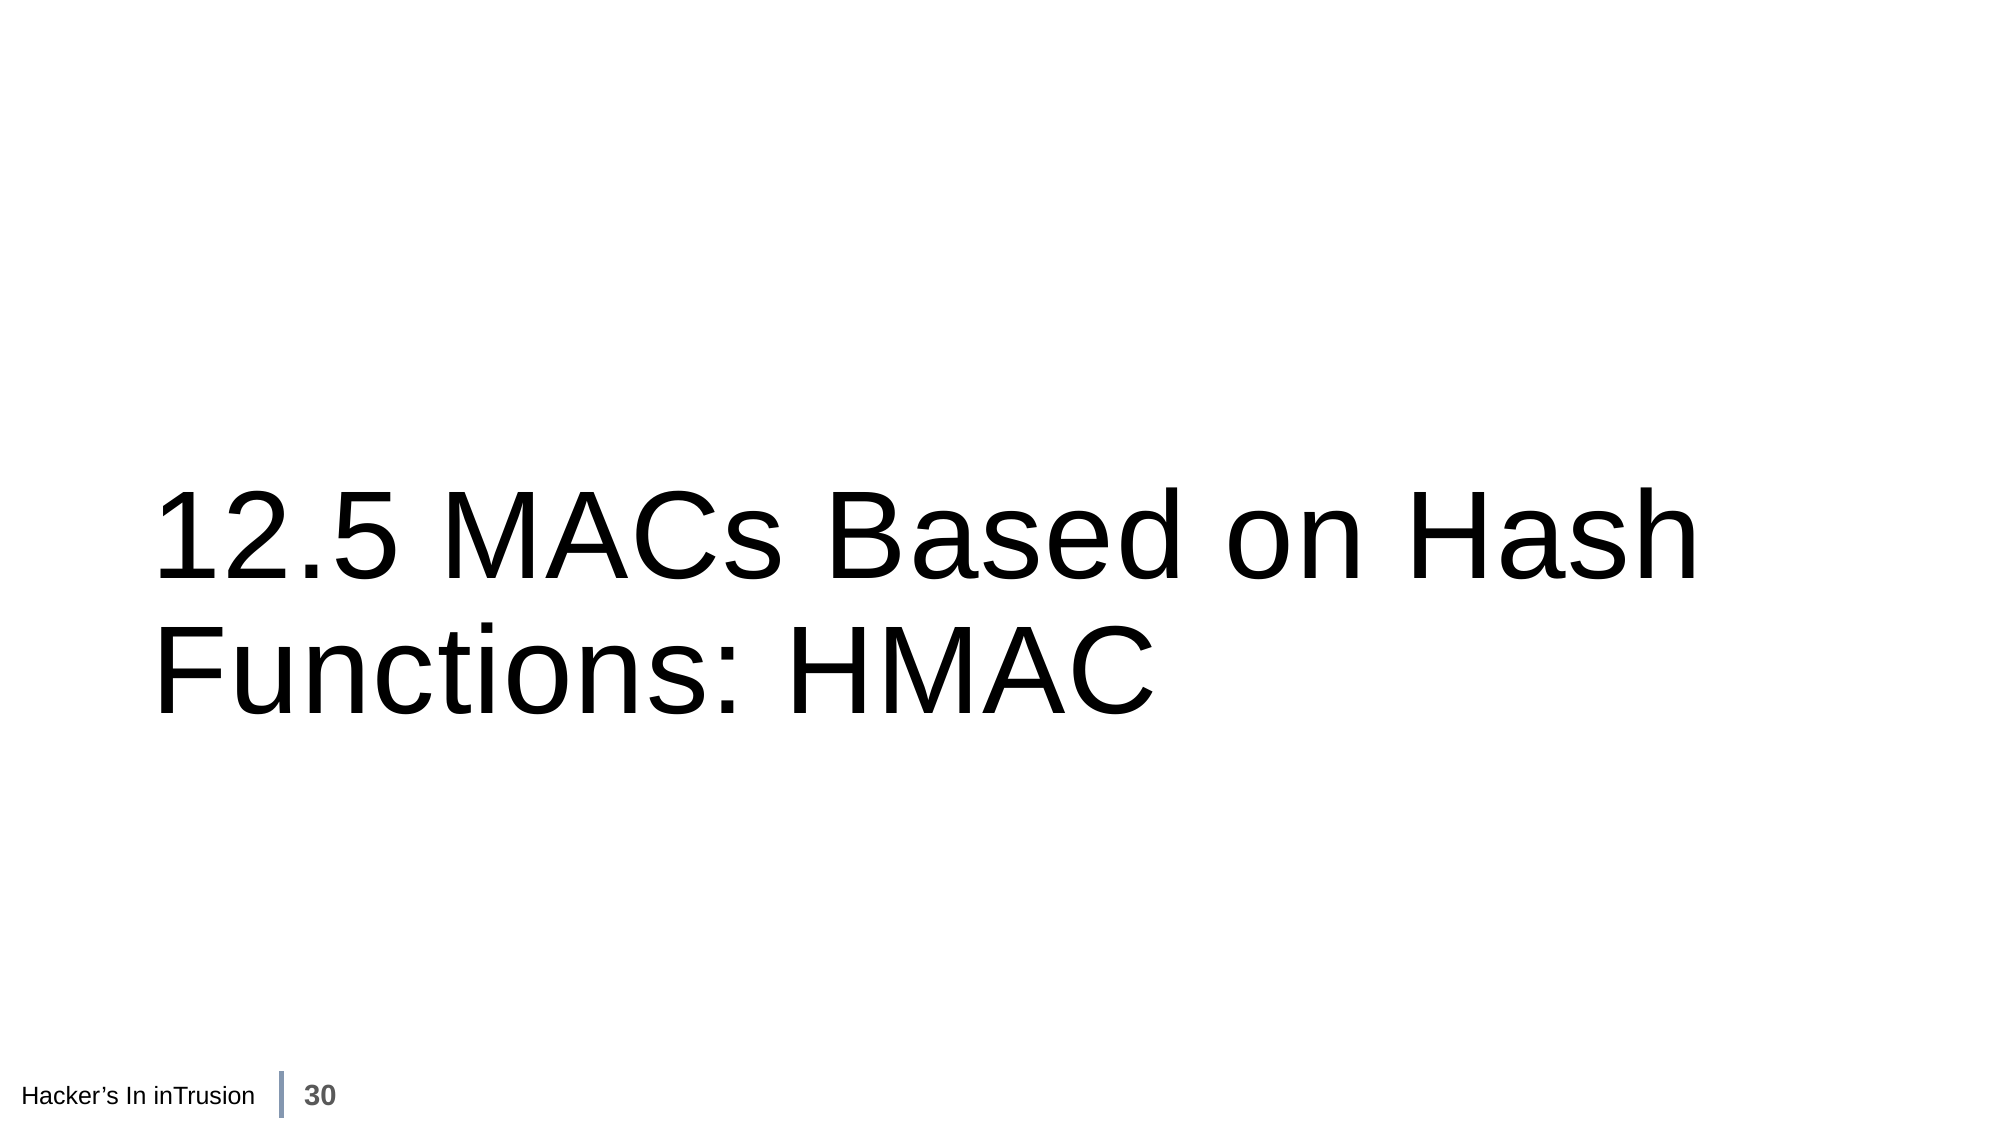

# 12.5 MACs Based on Hash Functions: HMAC